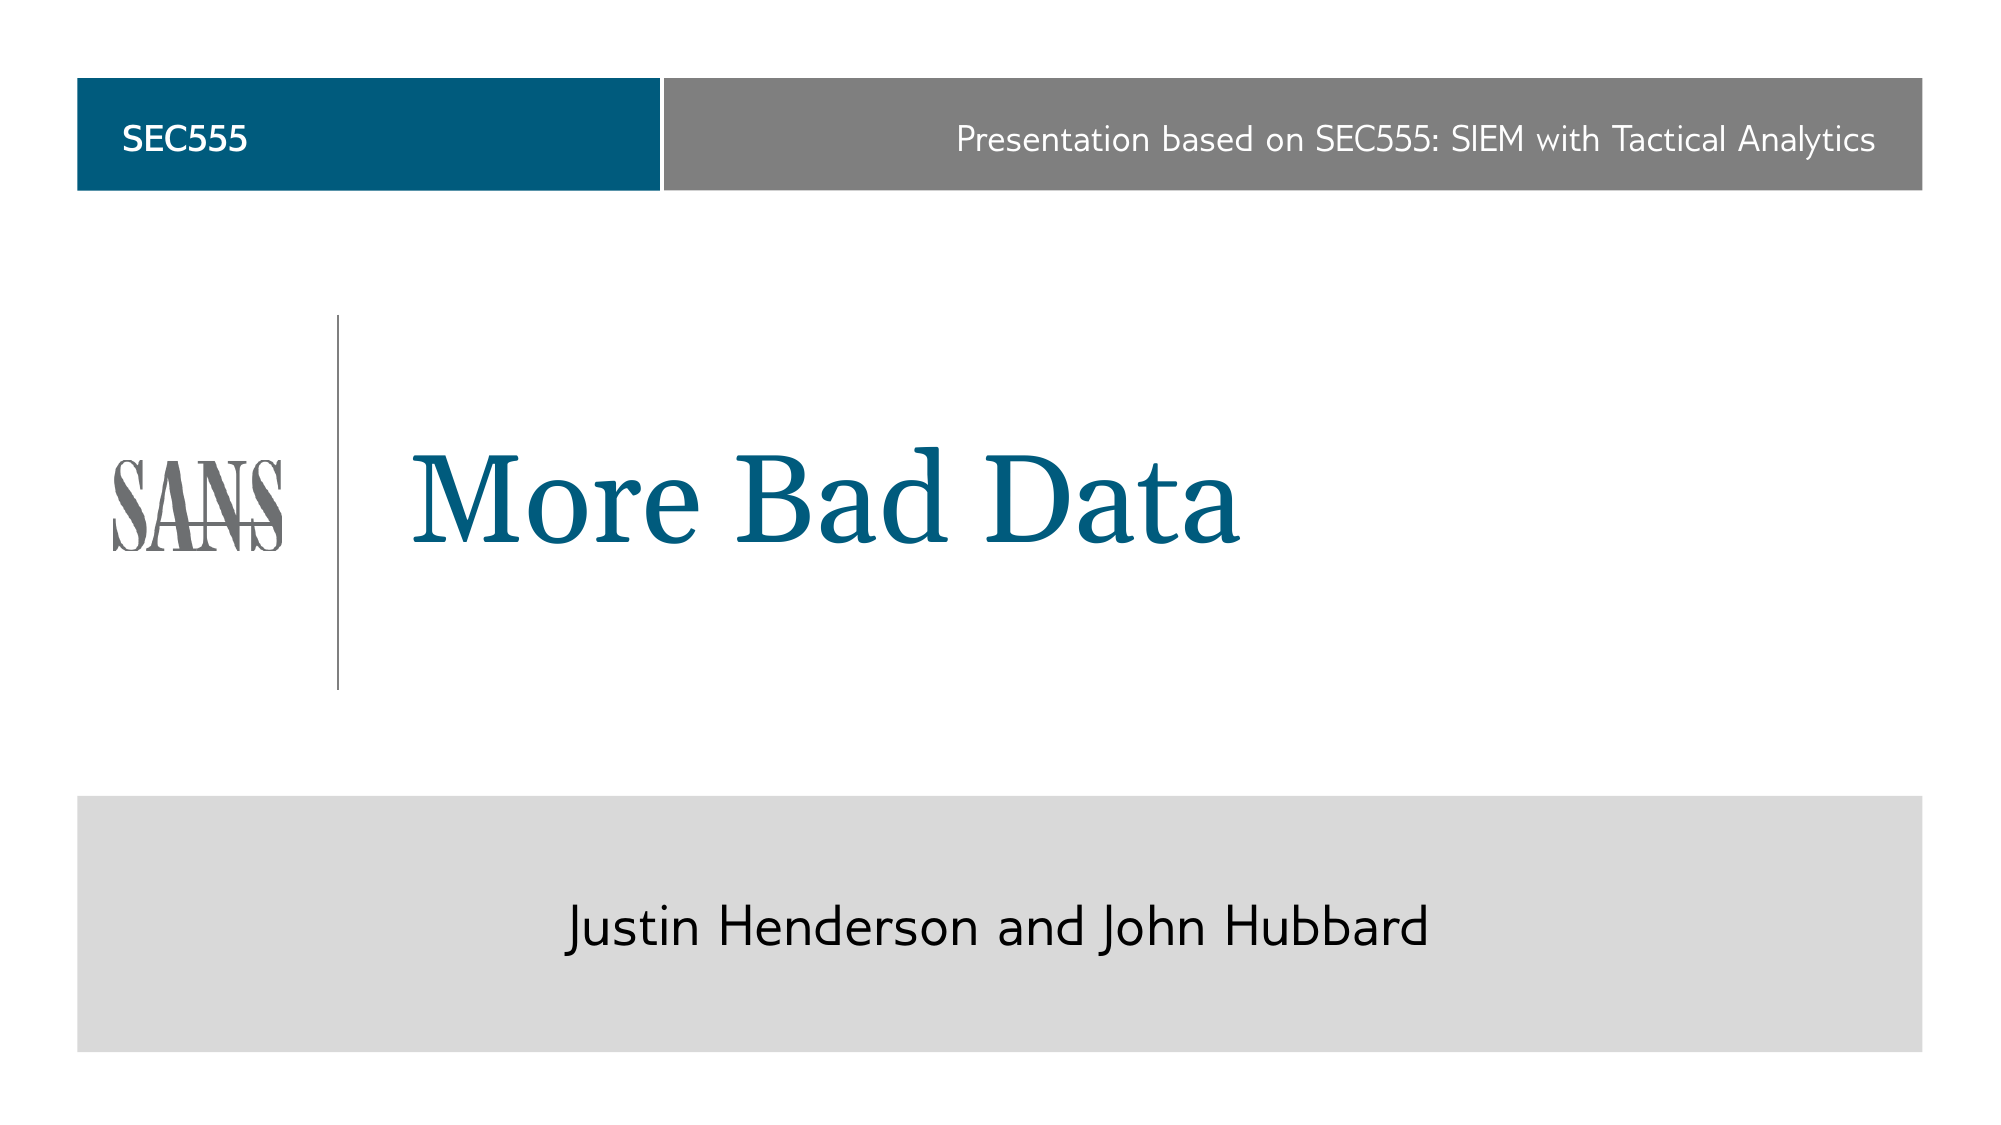

# SEC555
Presentation based on SEC555: SIEM with Tactical Analytics
More Bad Data
Justin Henderson and John Hubbard